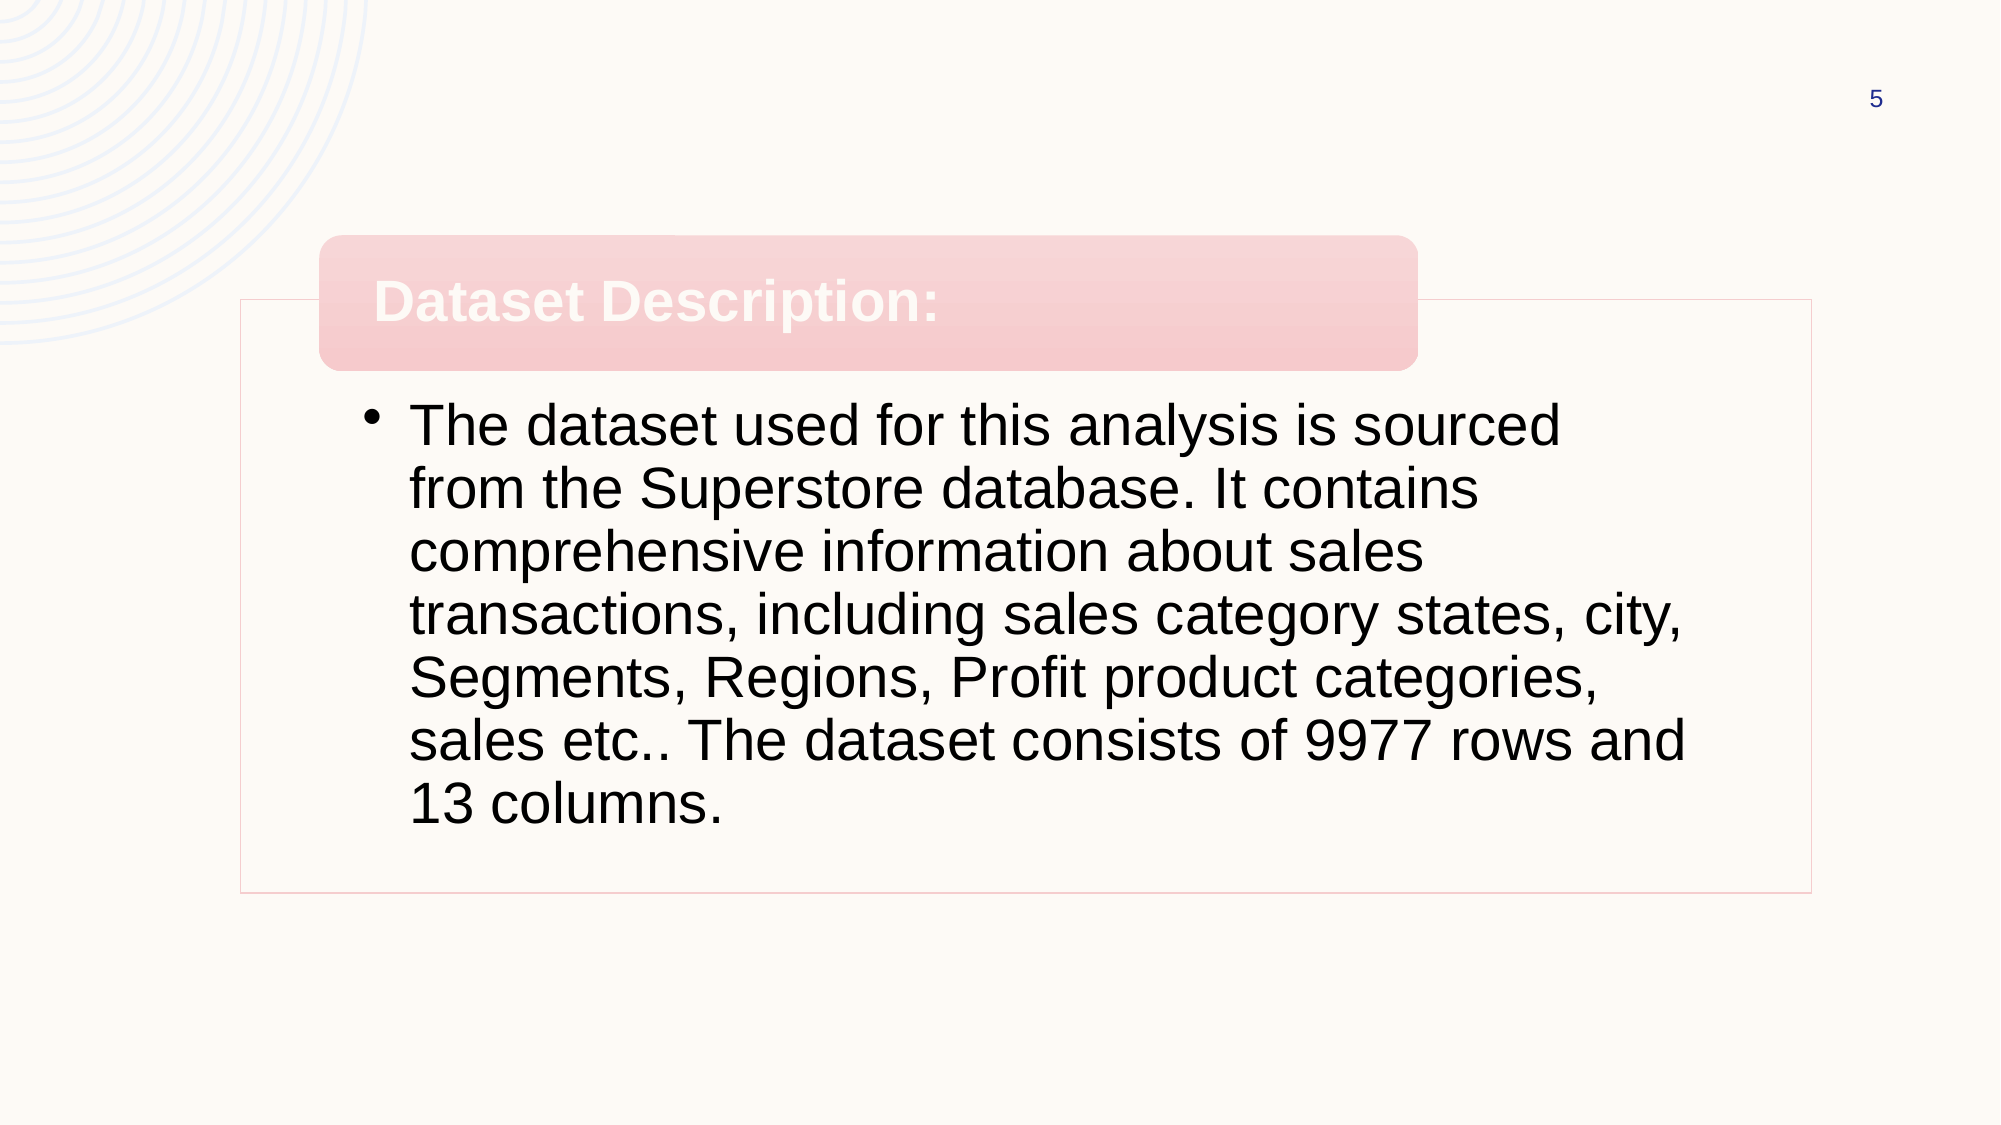

5
The dataset used for this analysis is sourced from the Superstore database. It contains comprehensive information about sales transactions, including sales category states, city, Segments, Regions, Profit product categories, sales etc.. The dataset consists of 9977 rows and 13 columns.
Dataset Description: